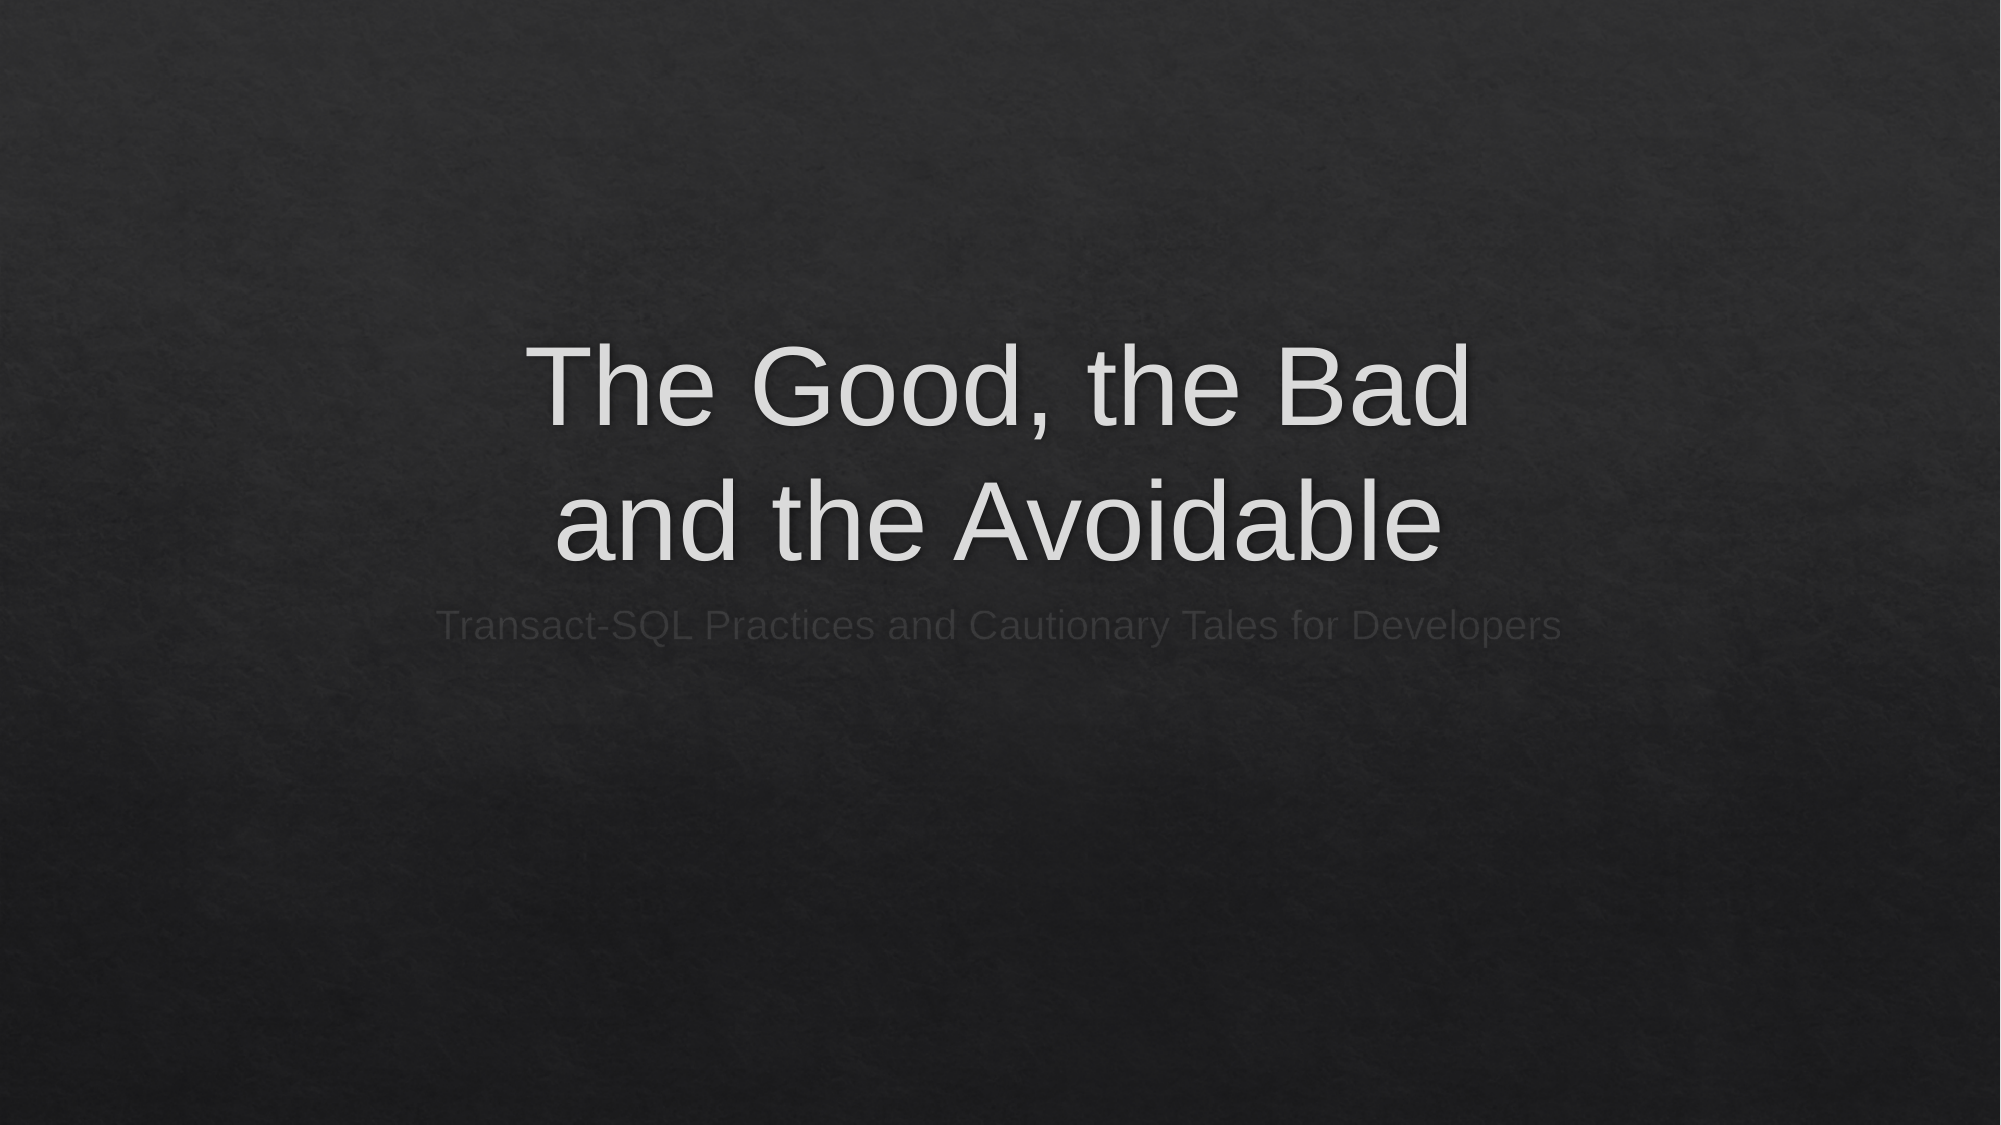

# The Good, the Bad and the Avoidable
Transact-SQL Practices and Cautionary Tales for Developers